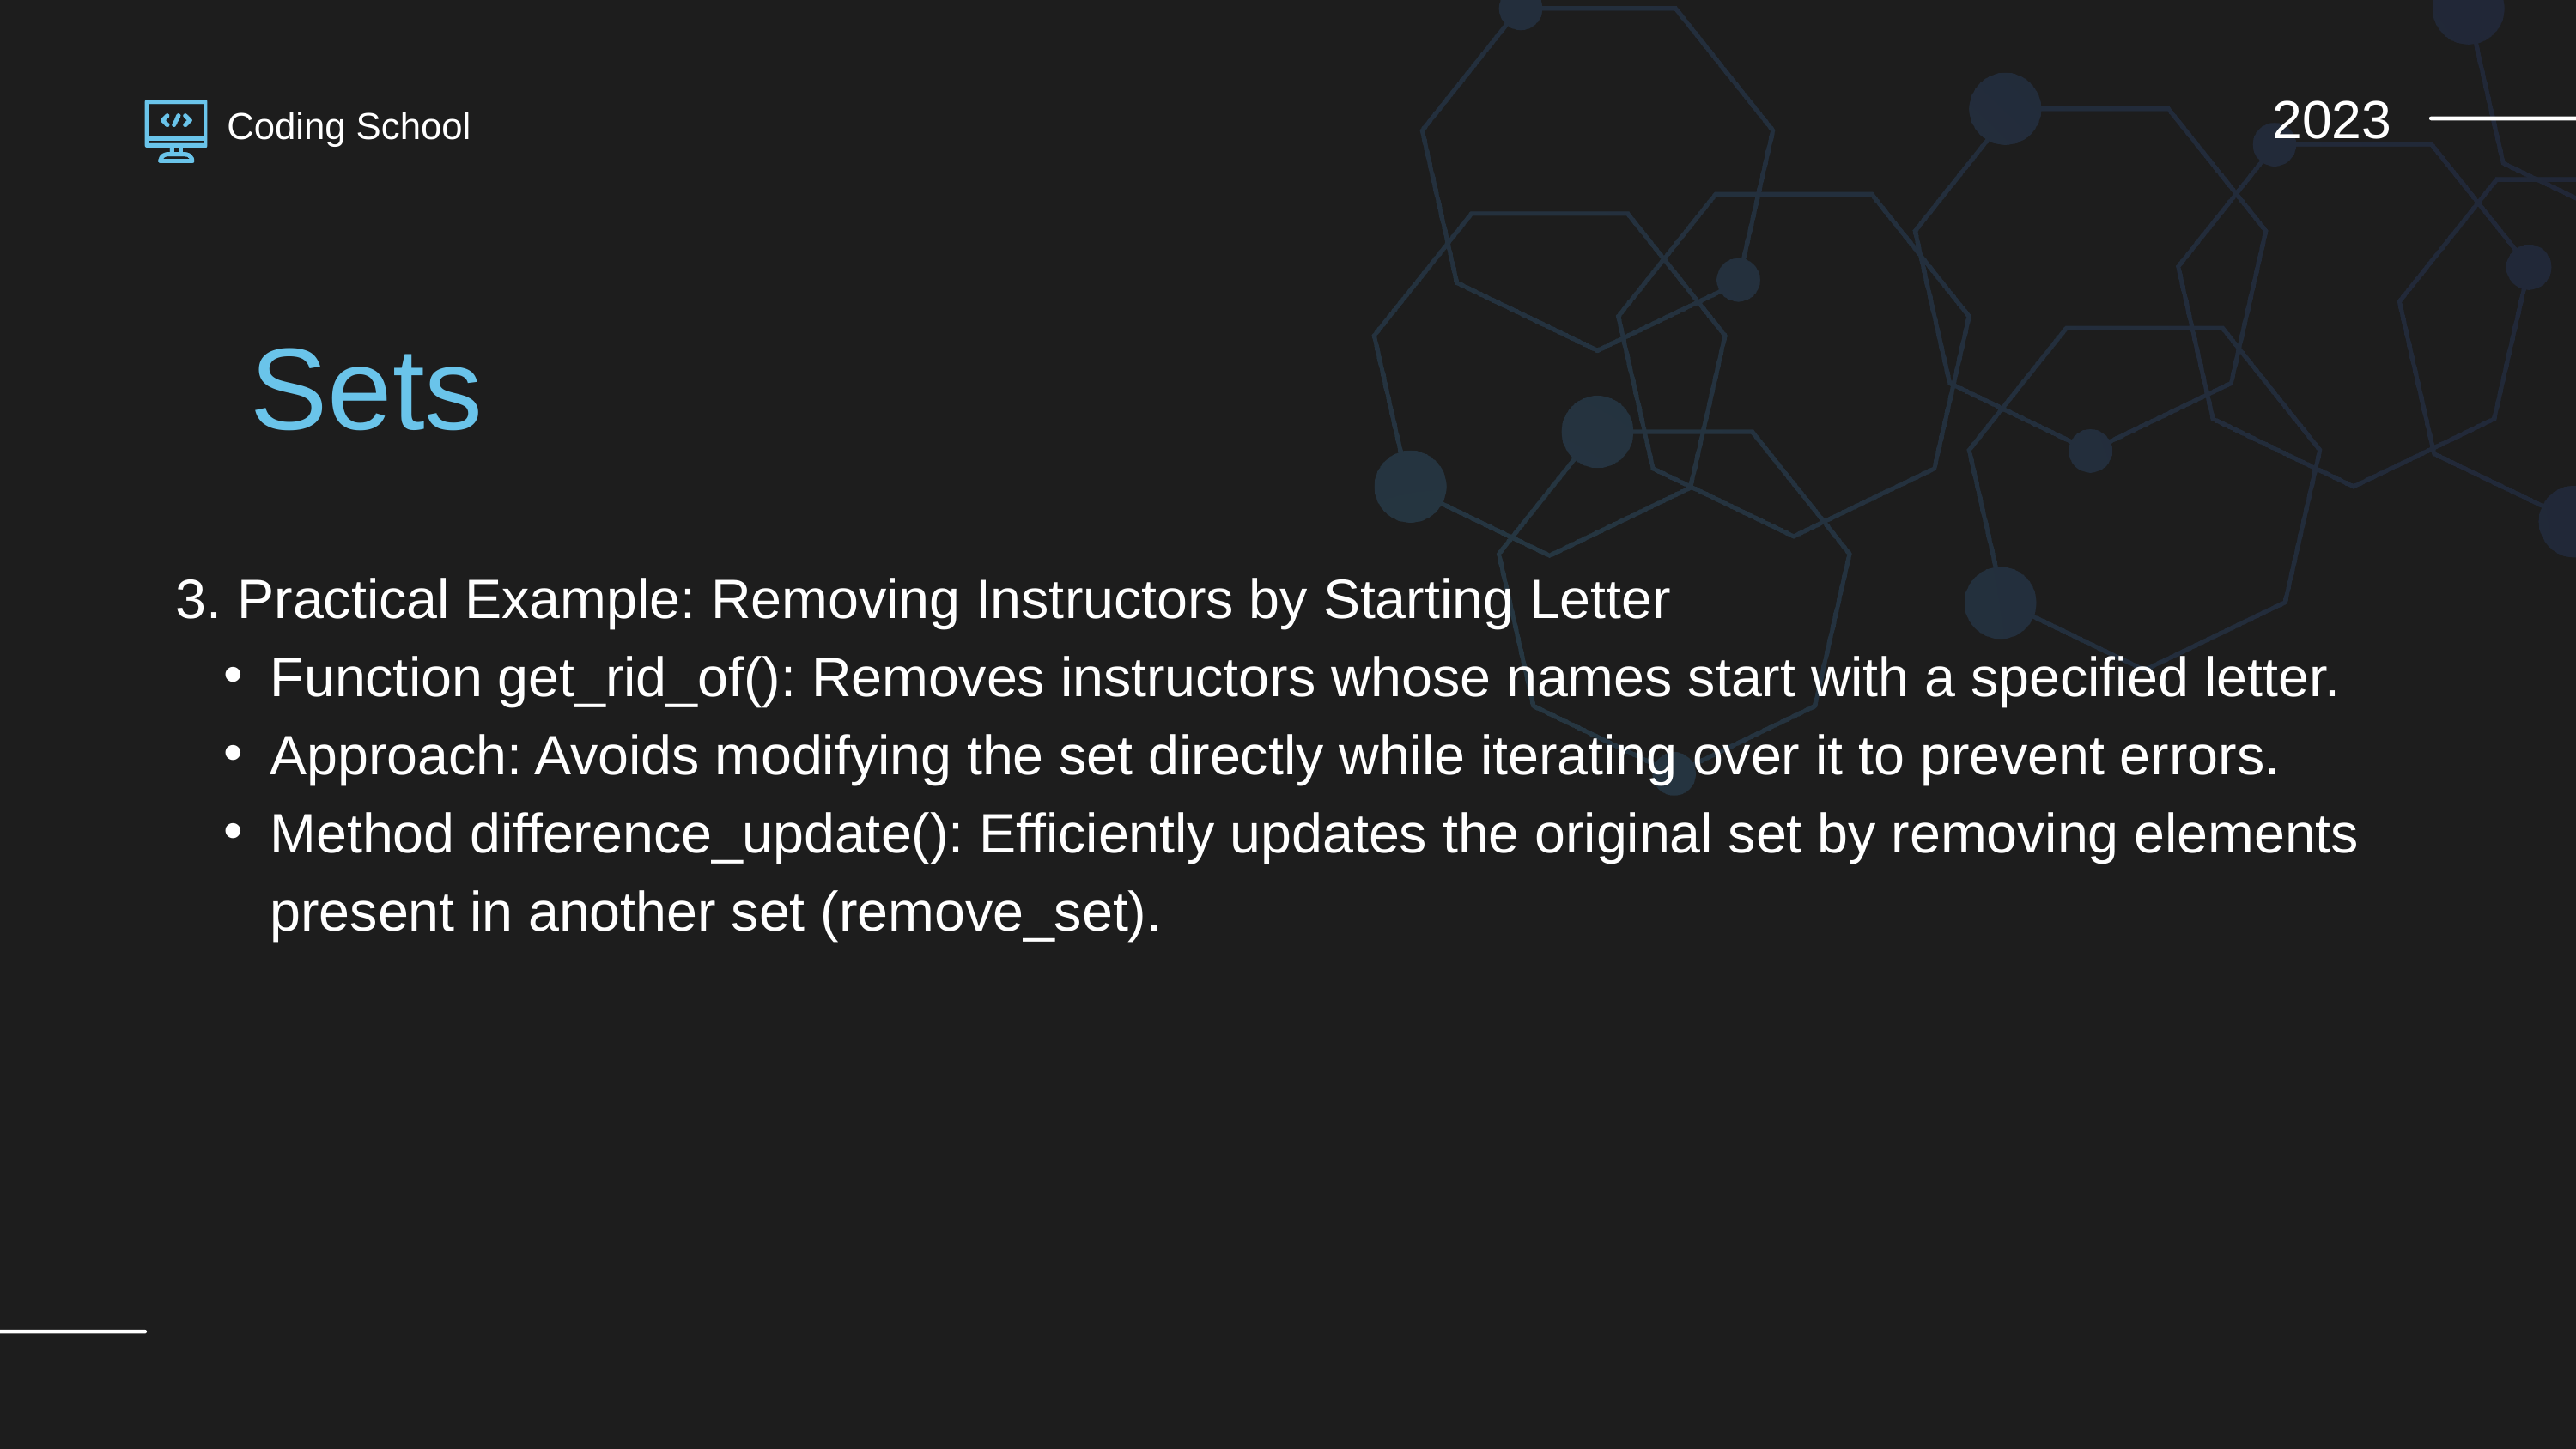

2023
Coding School

Sets
3. Practical Example: Removing Instructors by Starting Letter
Function get_rid_of(): Removes instructors whose names start with a specified letter.
Approach: Avoids modifying the set directly while iterating over it to prevent errors.
Method difference_update(): Efficiently updates the original set by removing elements present in another set (remove_set).